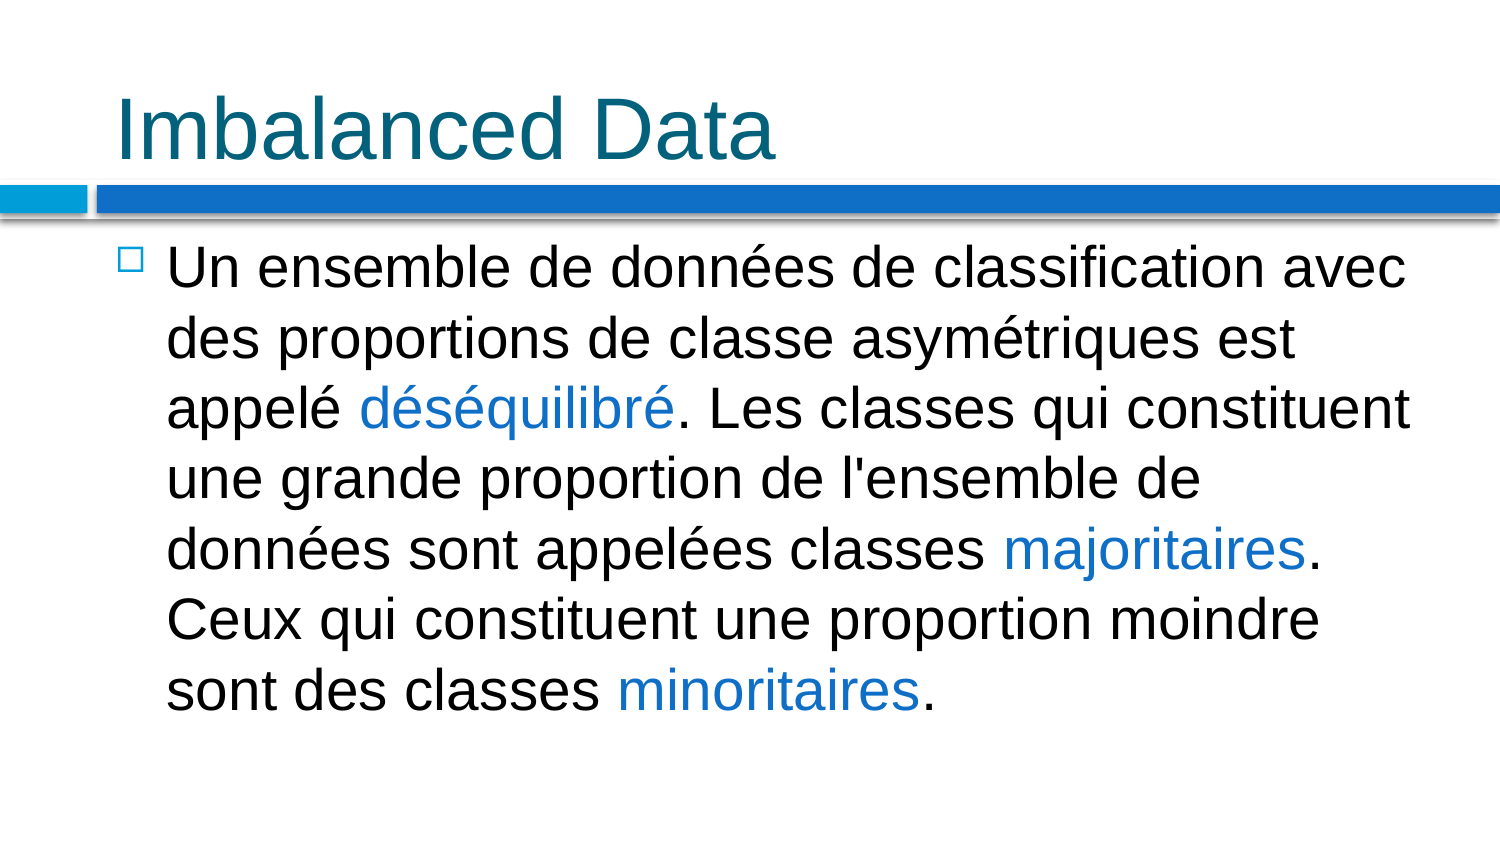

# Imbalanced Data
Un ensemble de données de classification avec des proportions de classe asymétriques est appelé déséquilibré. Les classes qui constituent une grande proportion de l'ensemble de données sont appelées classes majoritaires. Ceux qui constituent une proportion moindre sont des classes minoritaires.